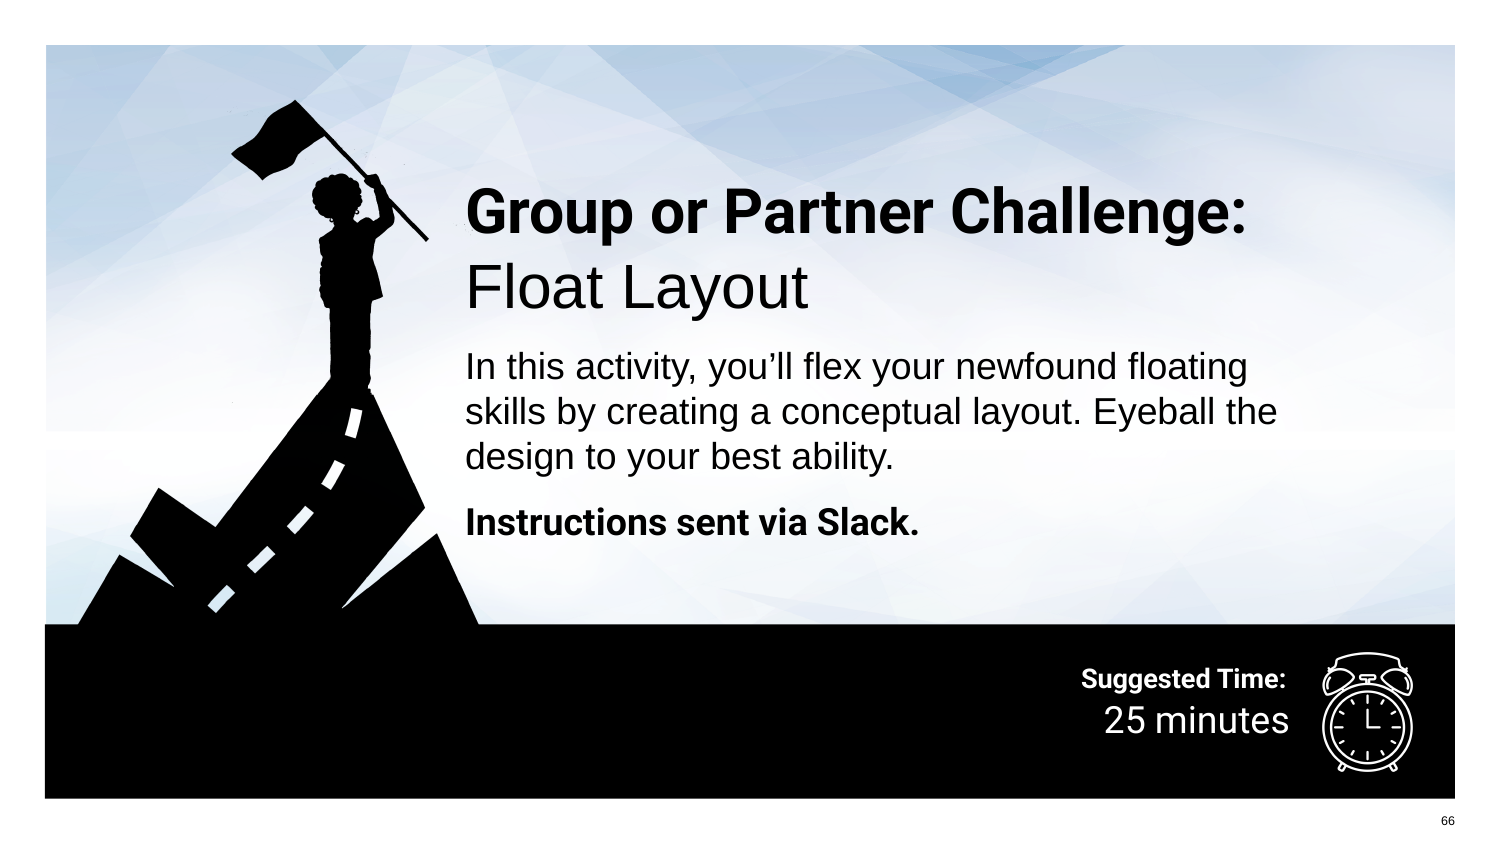

# Group or Partner Challenge: Float Layout
In this activity, you’ll flex your newfound floating
skills by creating a conceptual layout. Eyeball the
design to your best ability.
Instructions sent via Slack.

25 minutes